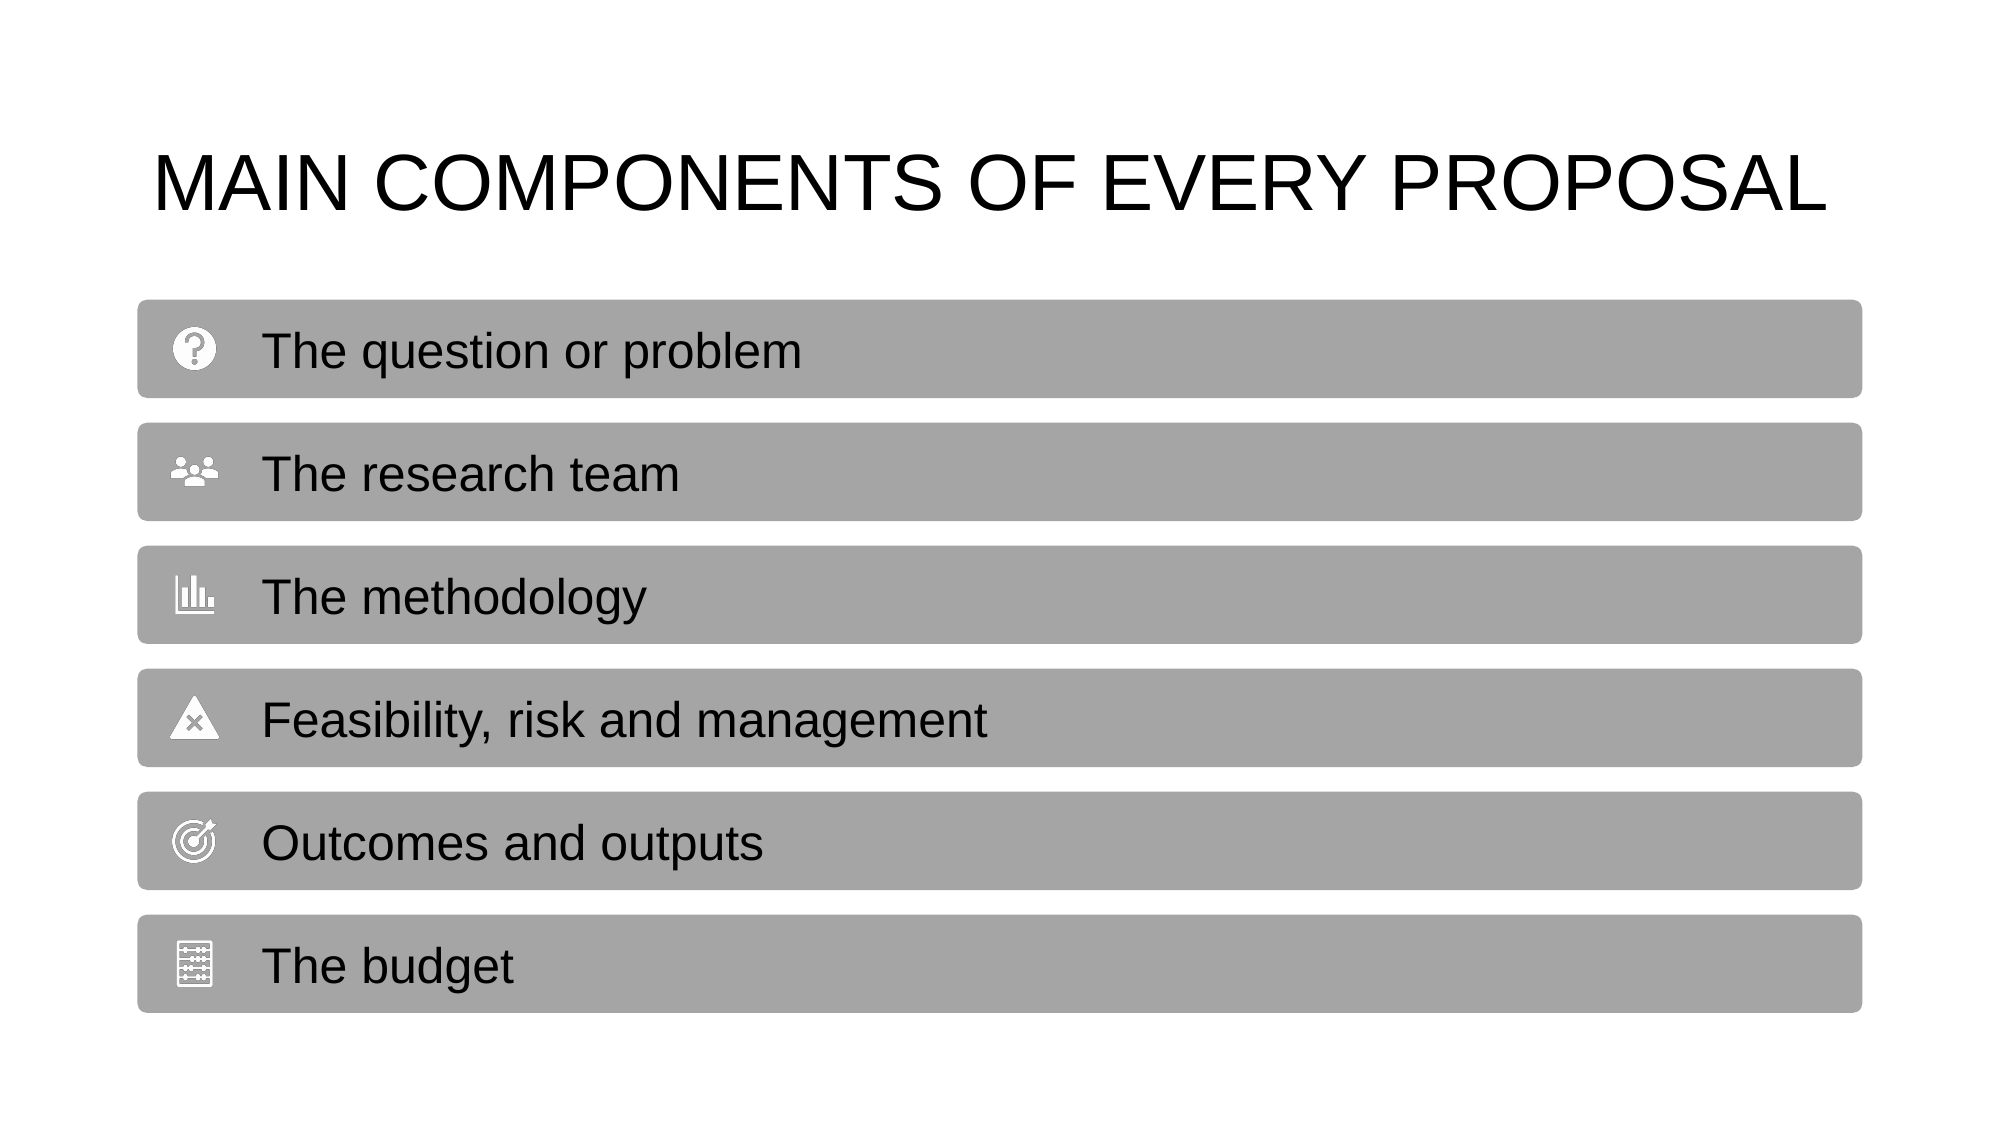

# MAIN COMPONENTS OF EVERY PROPOSAL
The question or problem
The research team
The methodology
Feasibility, risk and management
Outcomes and outputs
The budget